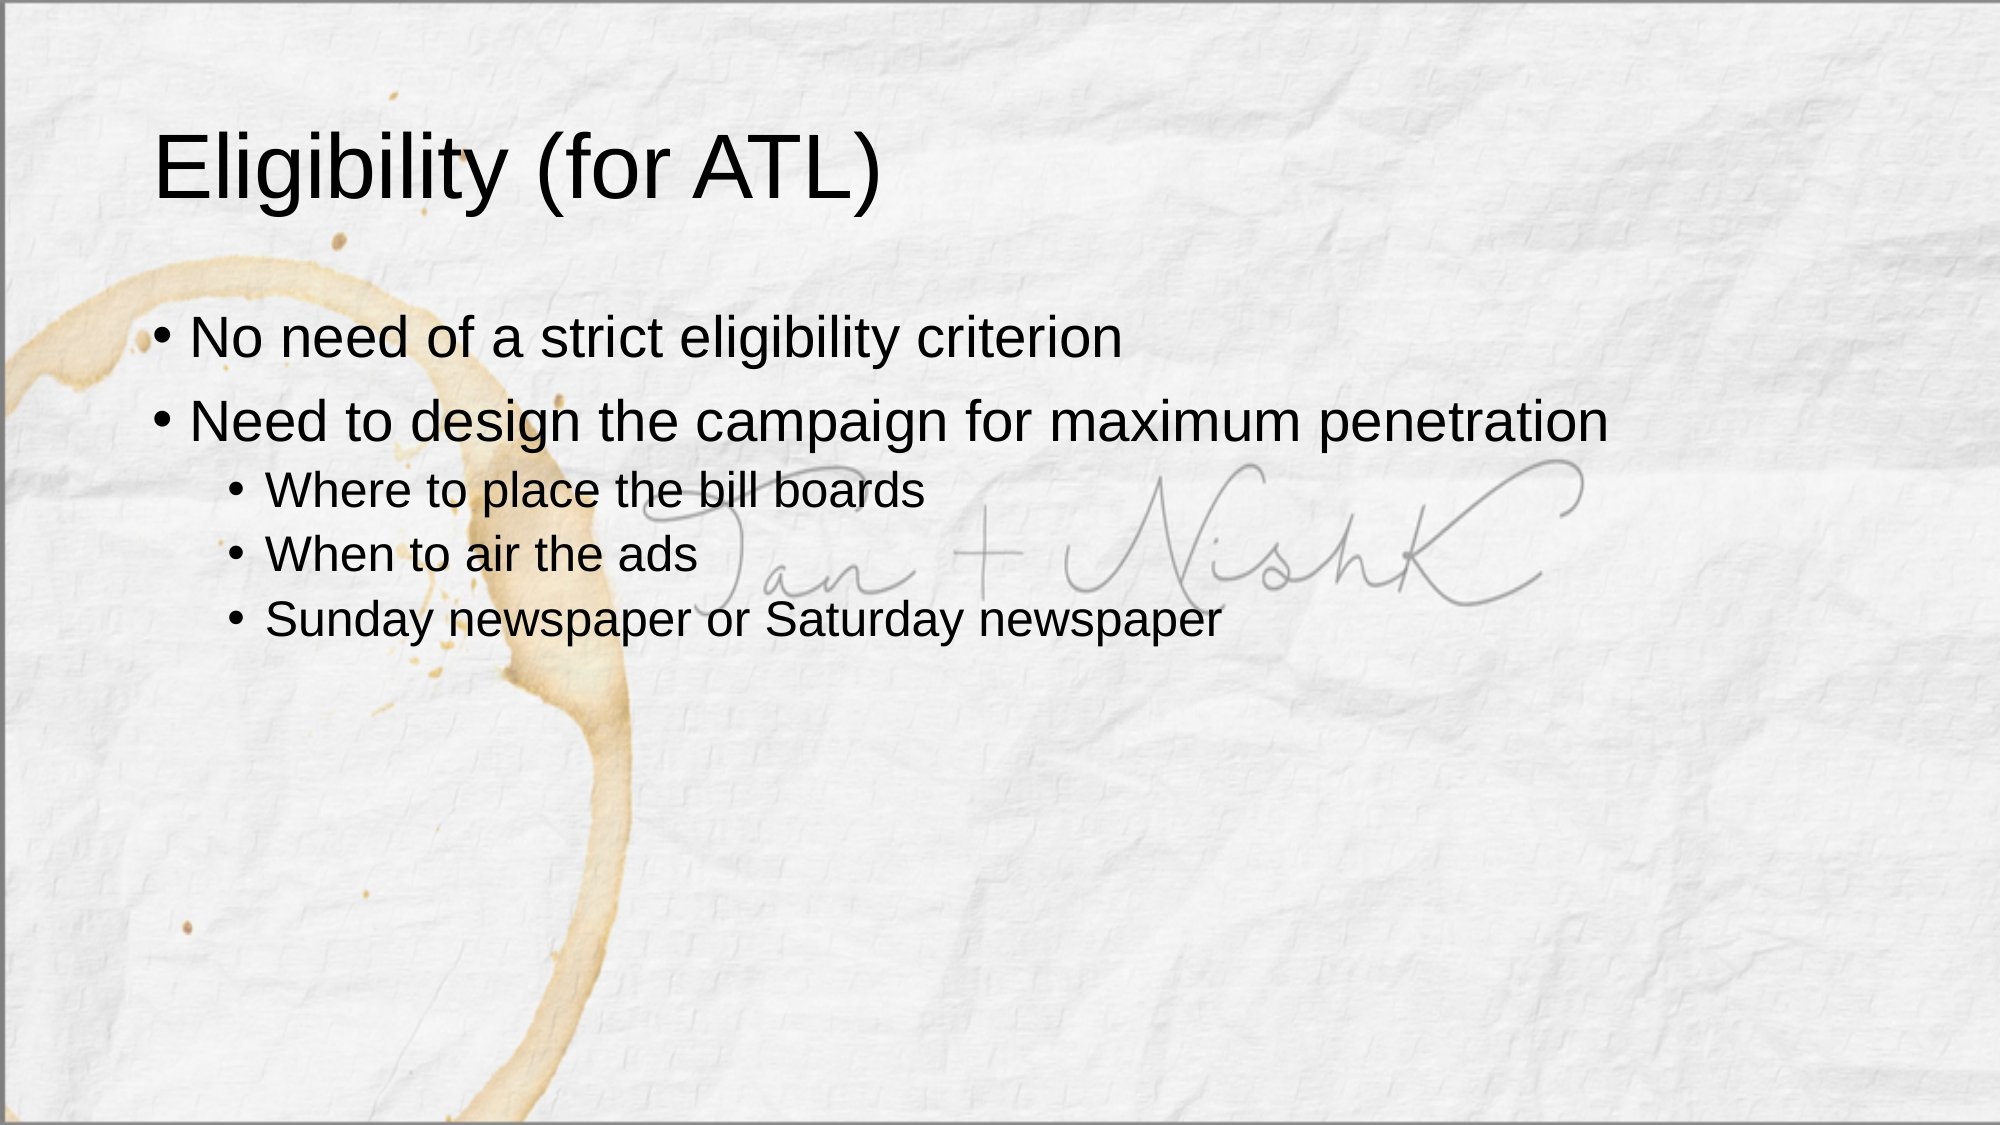

# Eligibility (for ATL)
No need of a strict eligibility criterion
Need to design the campaign for maximum penetration
Where to place the bill boards
When to air the ads
Sunday newspaper or Saturday newspaper